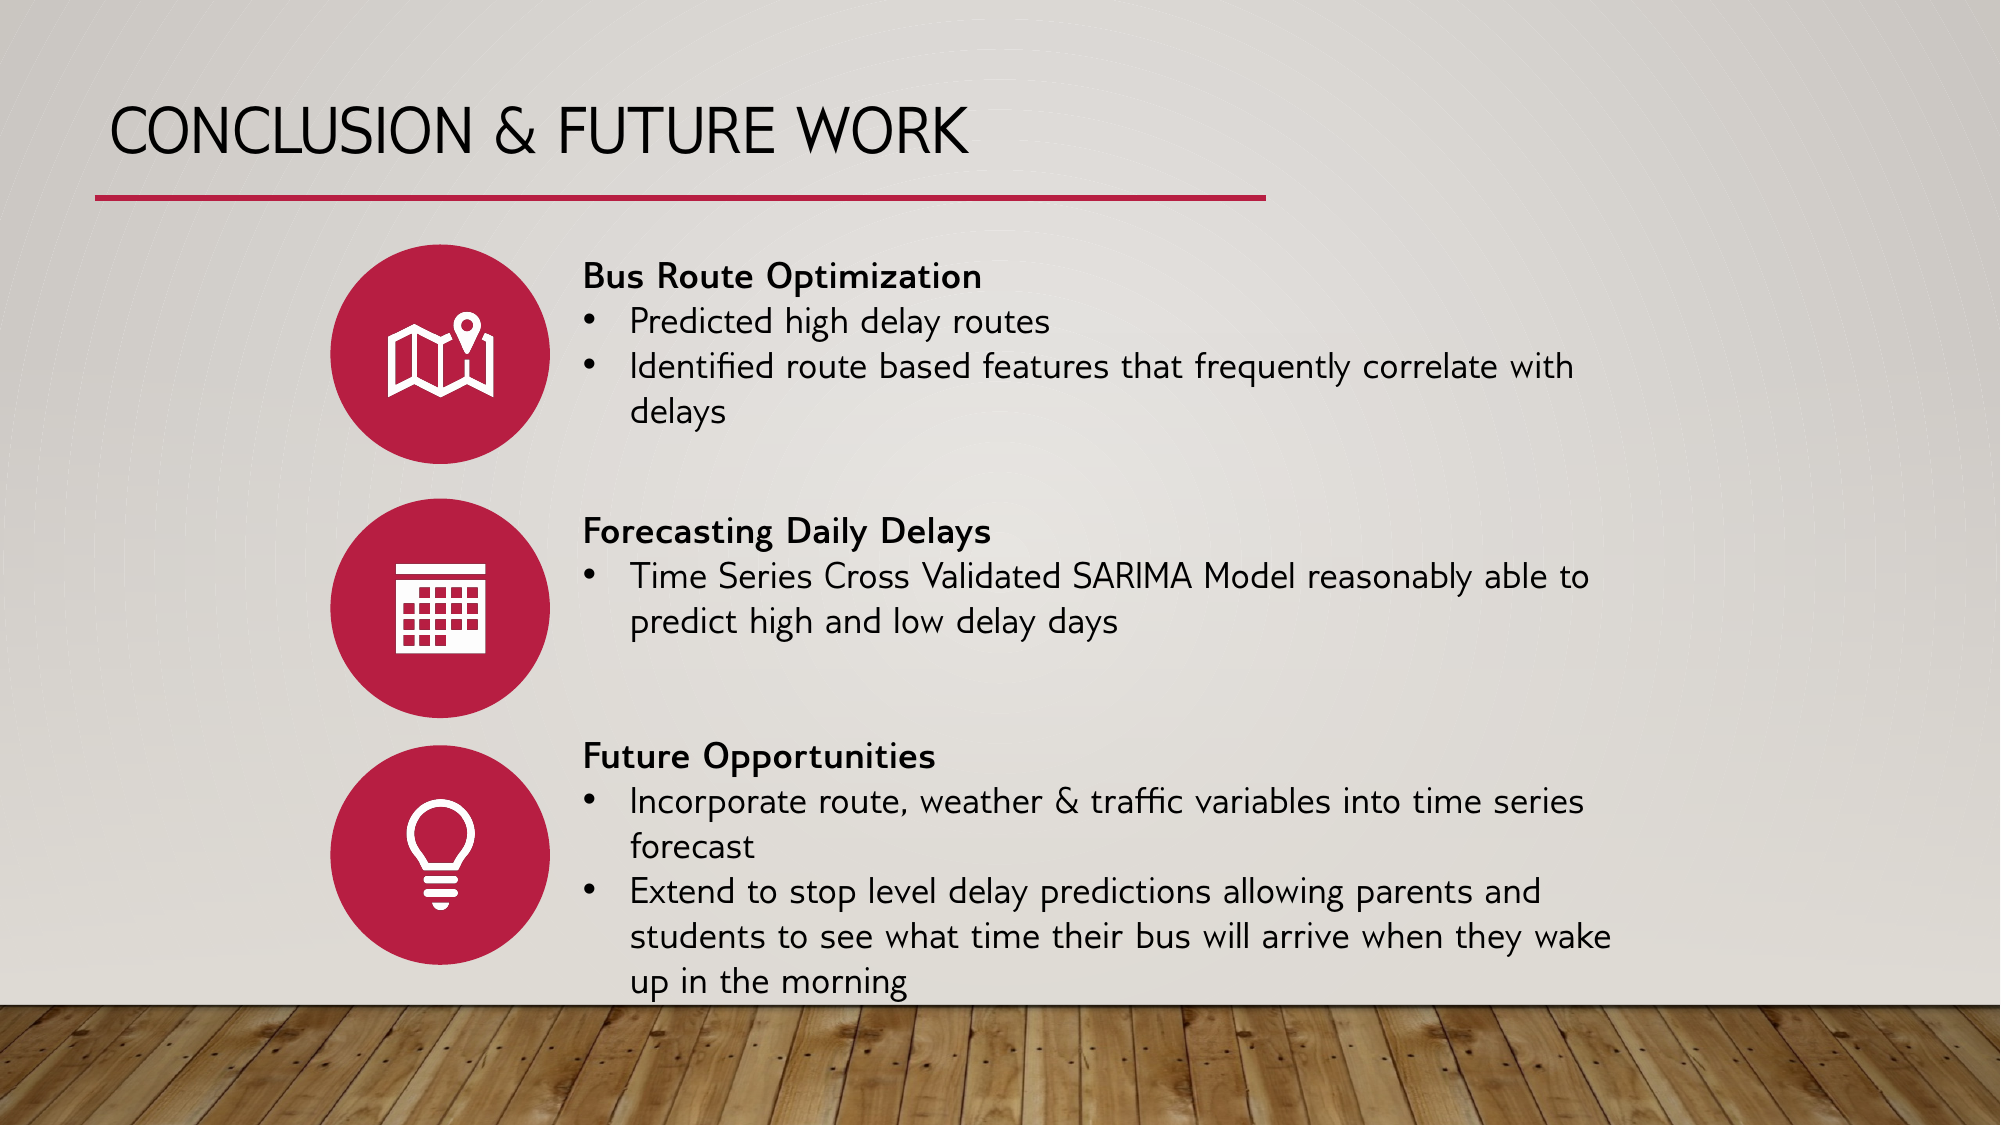

Conclusion & Future Work
Bus Route Optimization
Predicted high delay routes
Identified route based features that frequently correlate with delays

Forecasting Daily Delays
Time Series Cross Validated SARIMA Model reasonably able to predict high and low delay days

Future Opportunities
Incorporate route, weather & traffic variables into time series forecast
Extend to stop level delay predictions allowing parents and students to see what time their bus will arrive when they wake up in the morning